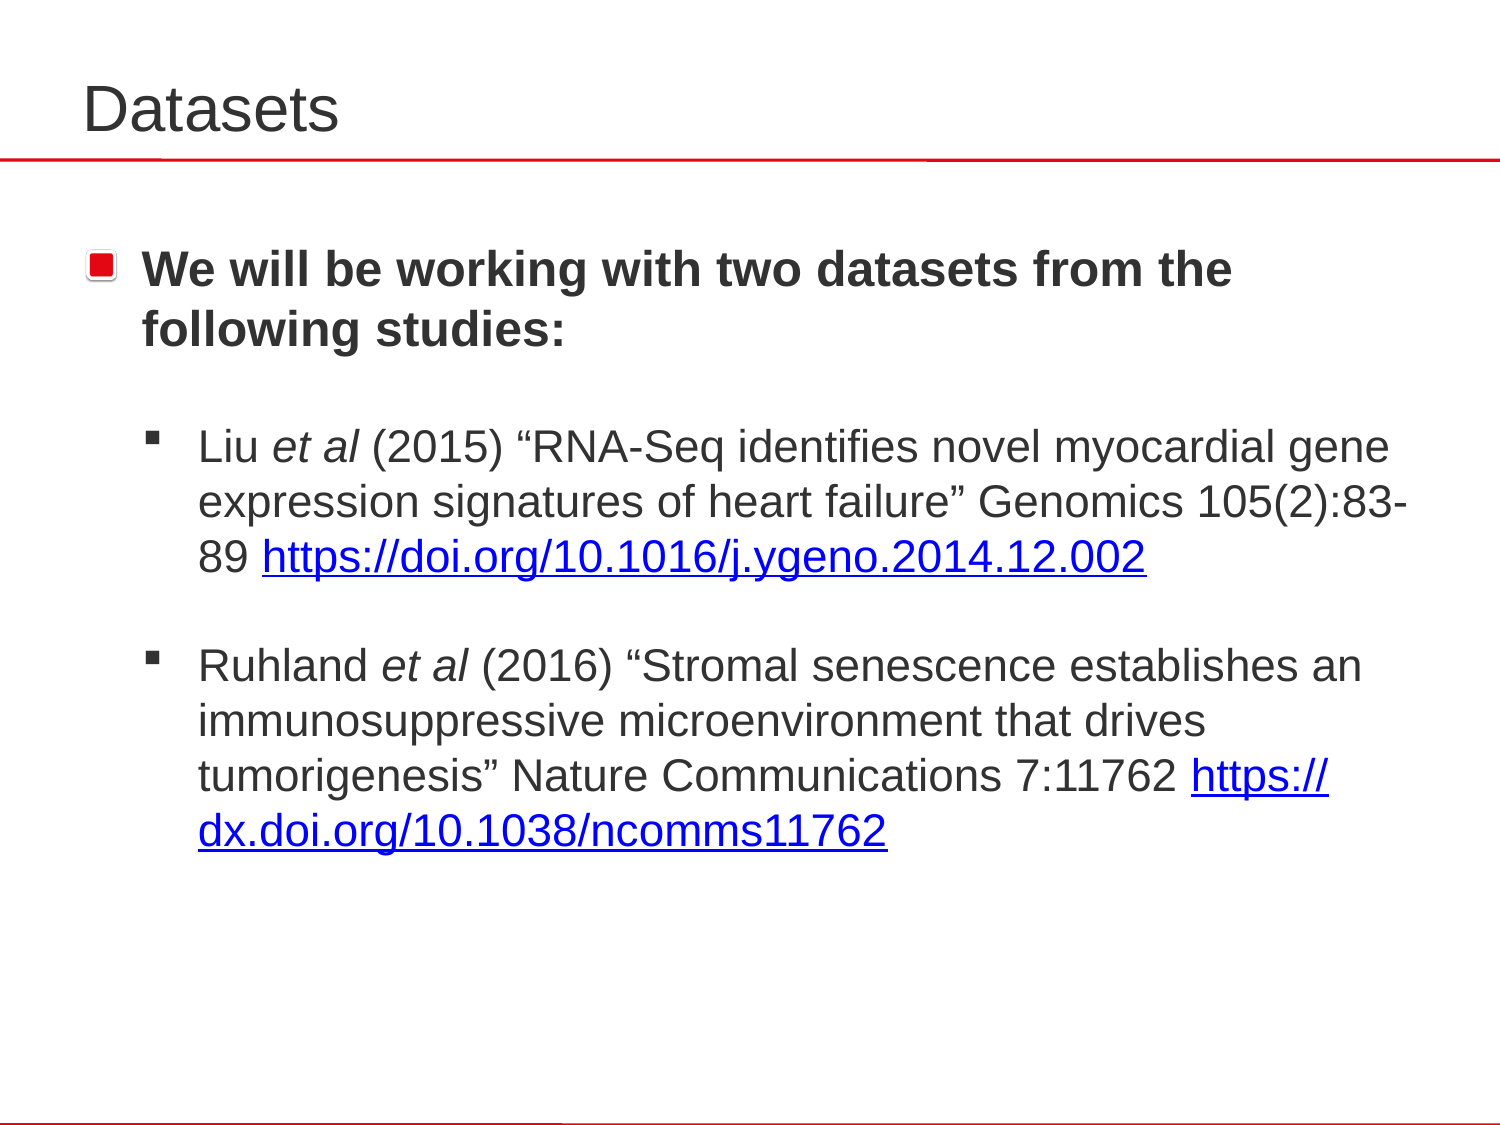

Datasets
We will be working with two datasets from the following studies:

Liu et al (2015) “RNA-Seq identifies novel myocardial gene expression signatures of heart failure” Genomics 105(2):83-89 https://doi.org/10.1016/j.ygeno.2014.12.002

Ruhland et al (2016) “Stromal senescence establishes an immunosuppressive microenvironment that drives tumorigenesis” Nature Communications 7:11762 https://dx.doi.org/10.1038/ncomms11762